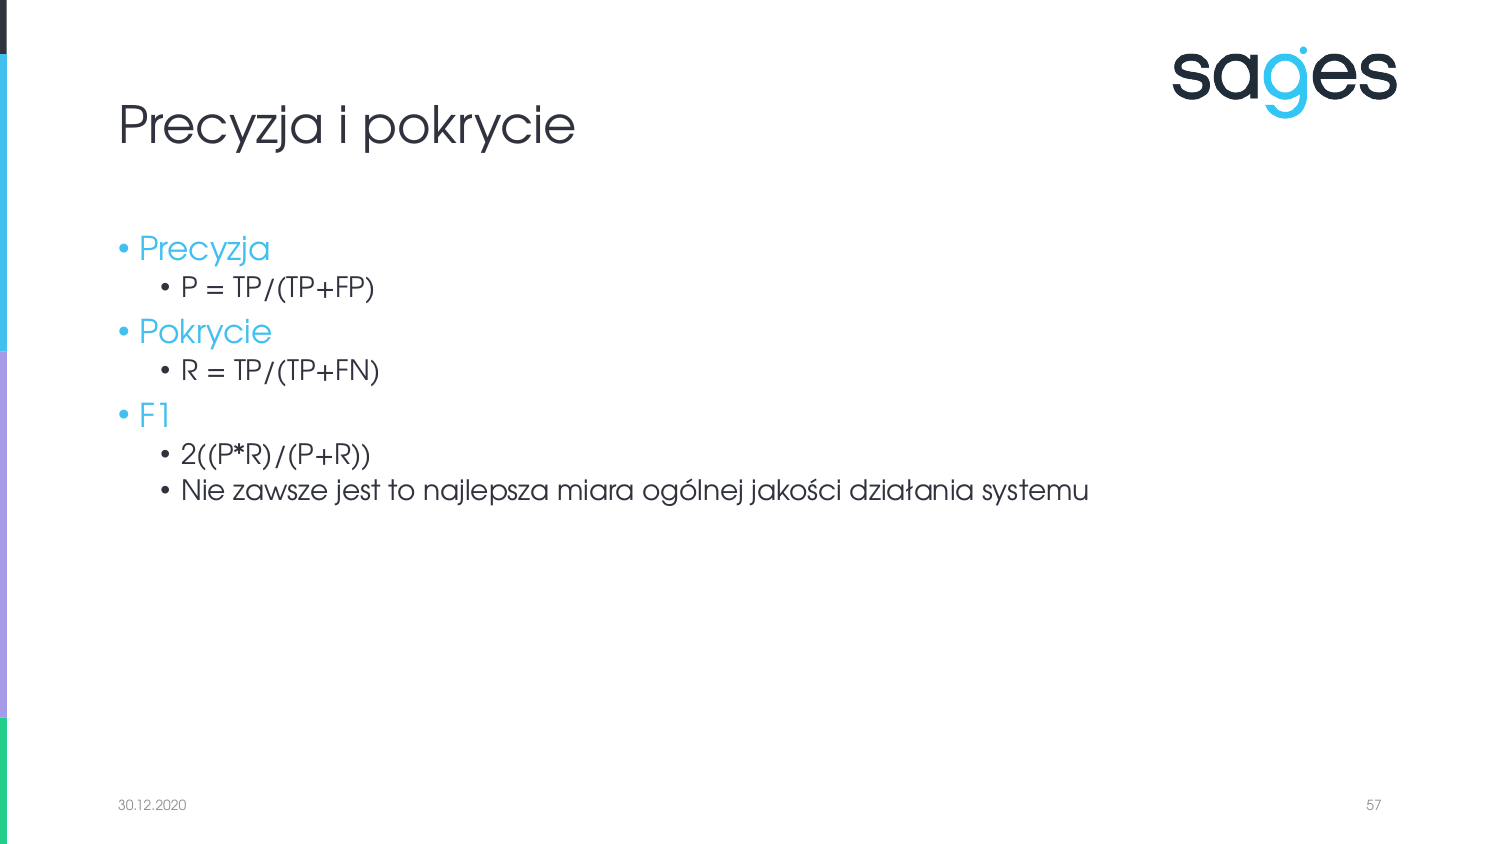

# Precyzja i pokrycie
Precyzja
P = TP/(TP+FP)
Pokrycie
R = TP/(TP+FN)
F1
2((P*R)/(P+R))
Nie zawsze jest to najlepsza miara ogólnej jakości działania systemu
30.12.2020
57